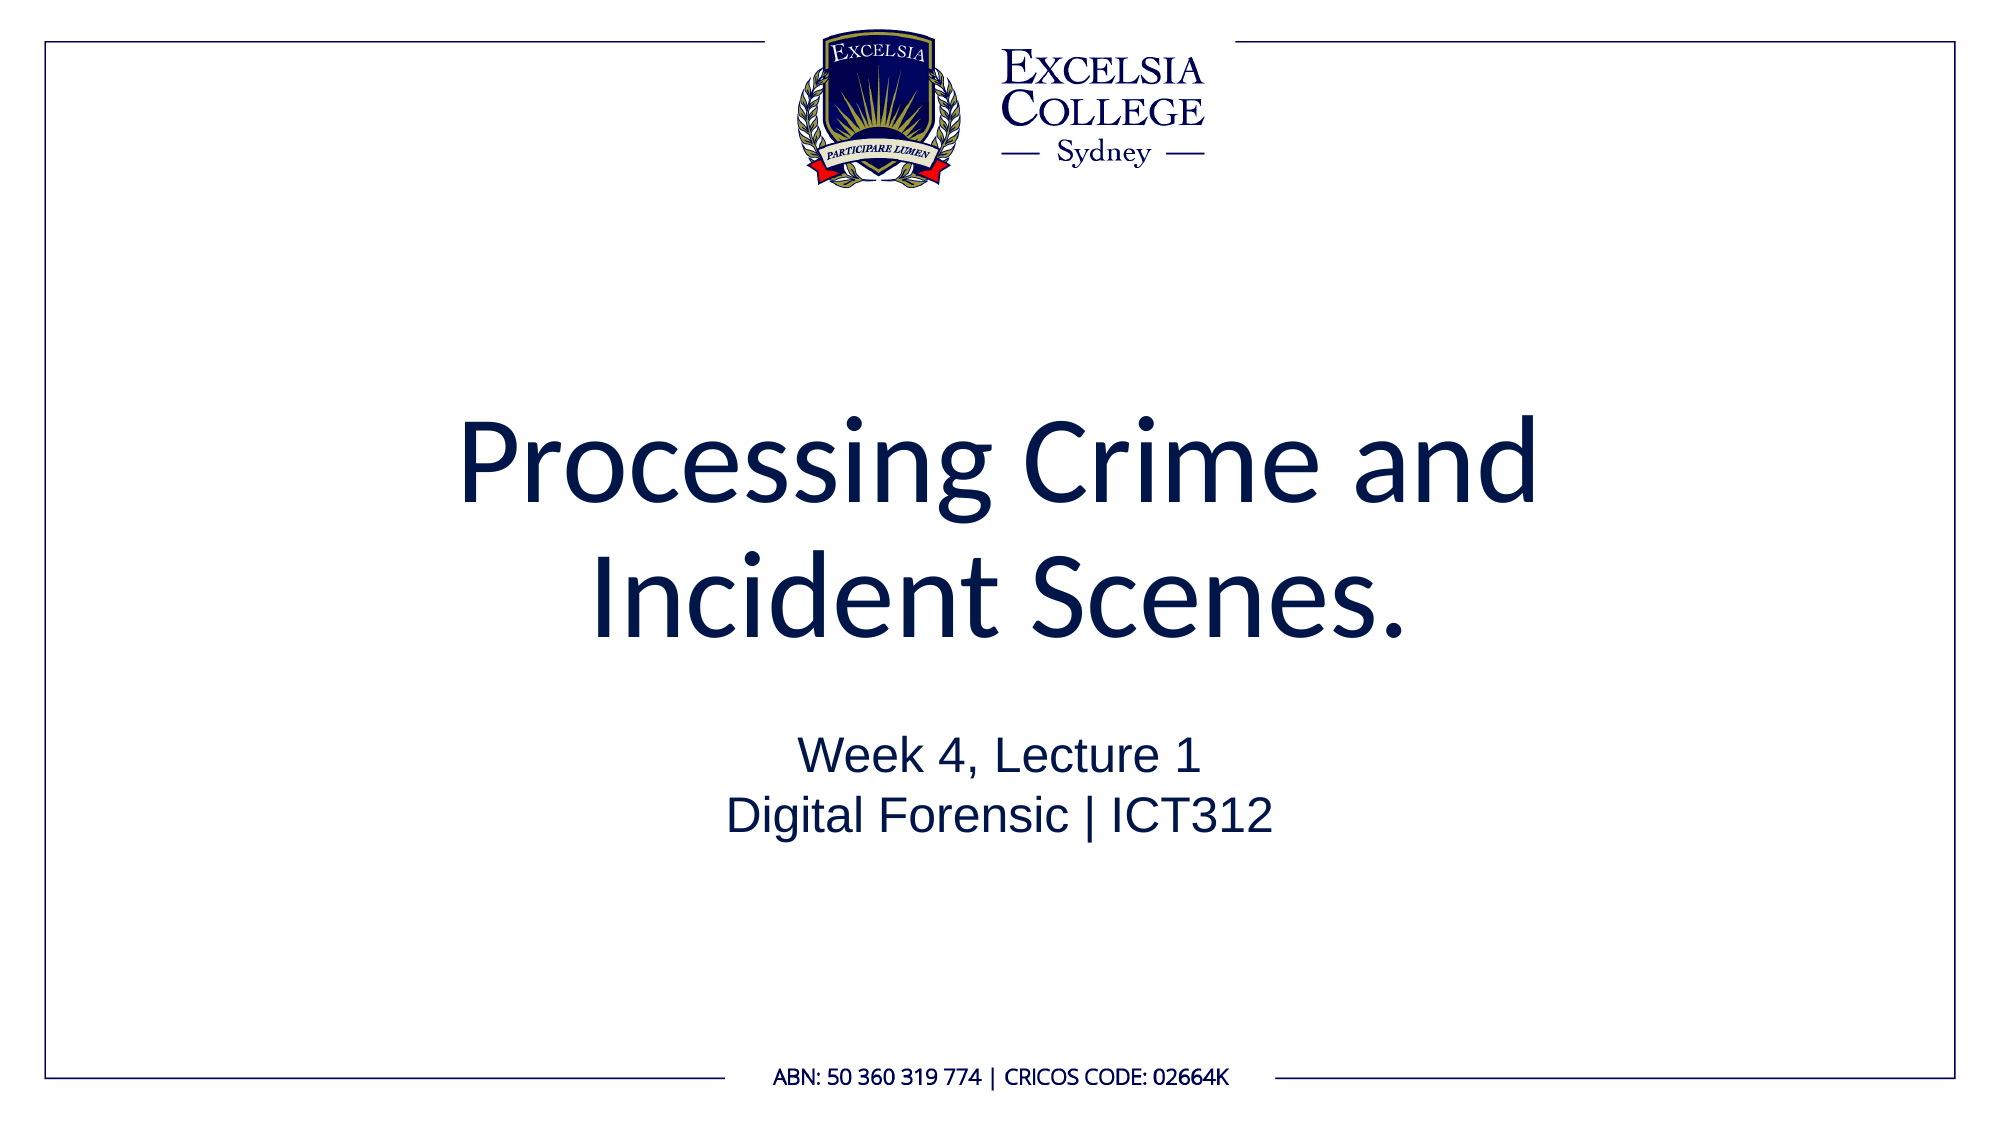

# Processing Crime and Incident Scenes.
Week 4, Lecture 1
Digital Forensic | ICT312